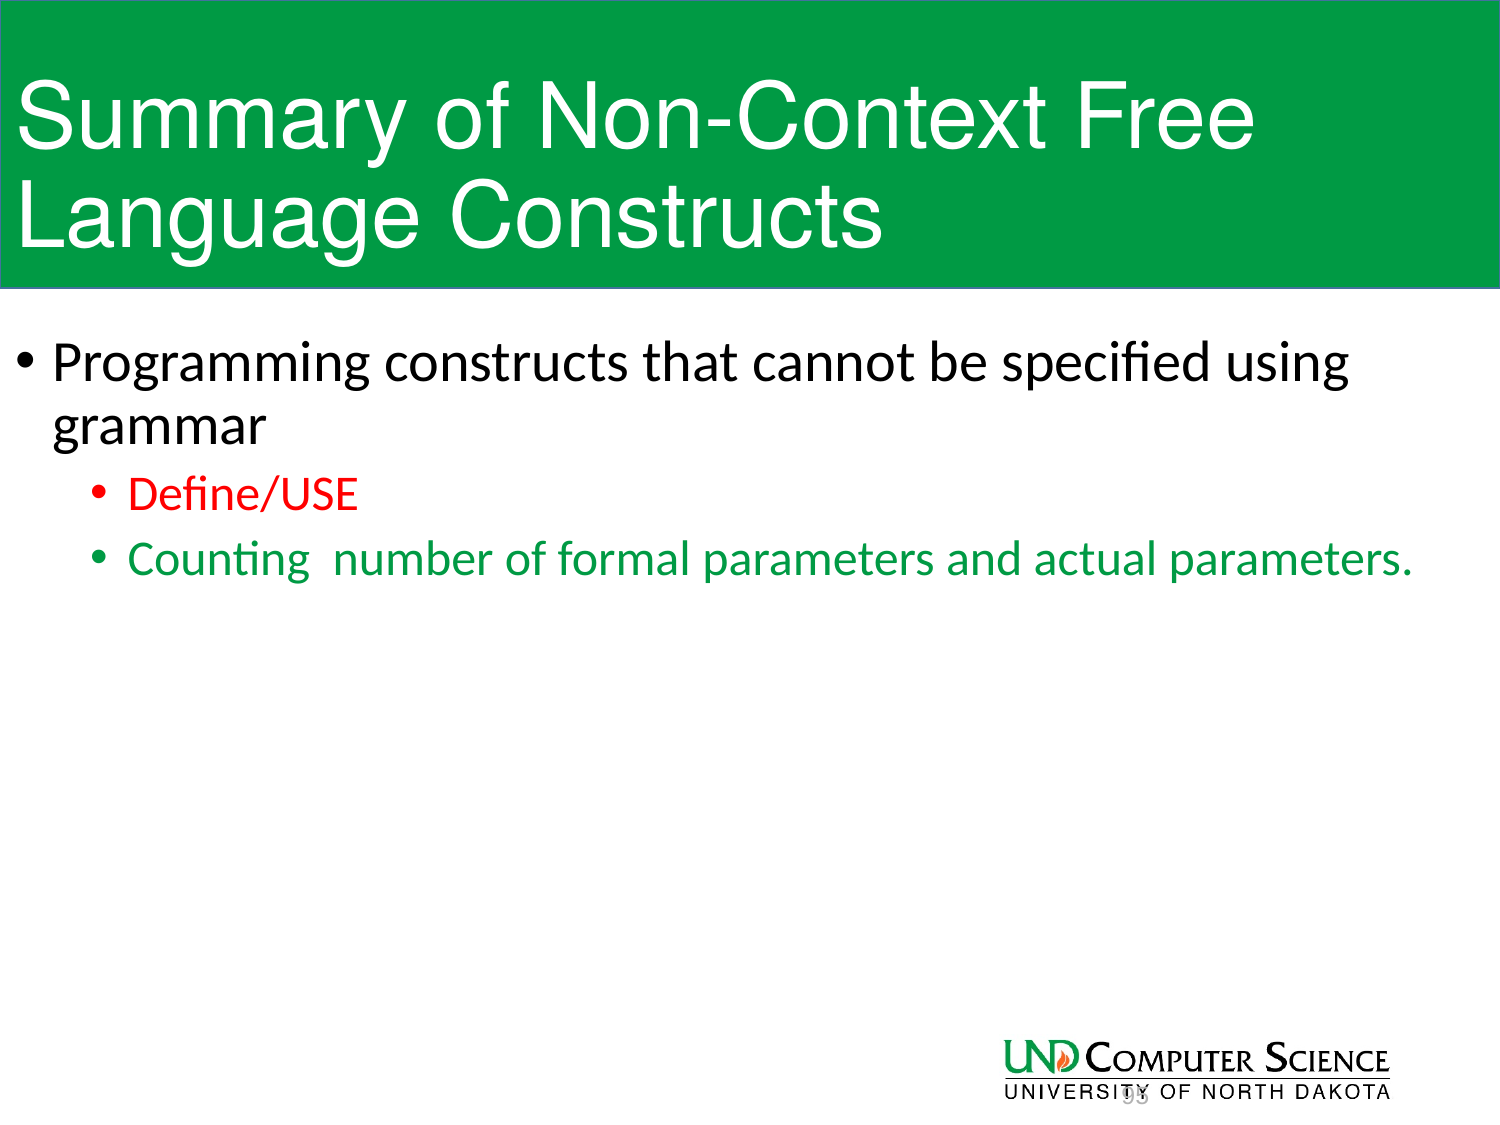

# Summary of Non-Context Free Language Constructs
Programming constructs that cannot be specified using grammar
Define/USE
Counting  number of formal parameters and actual parameters.

95